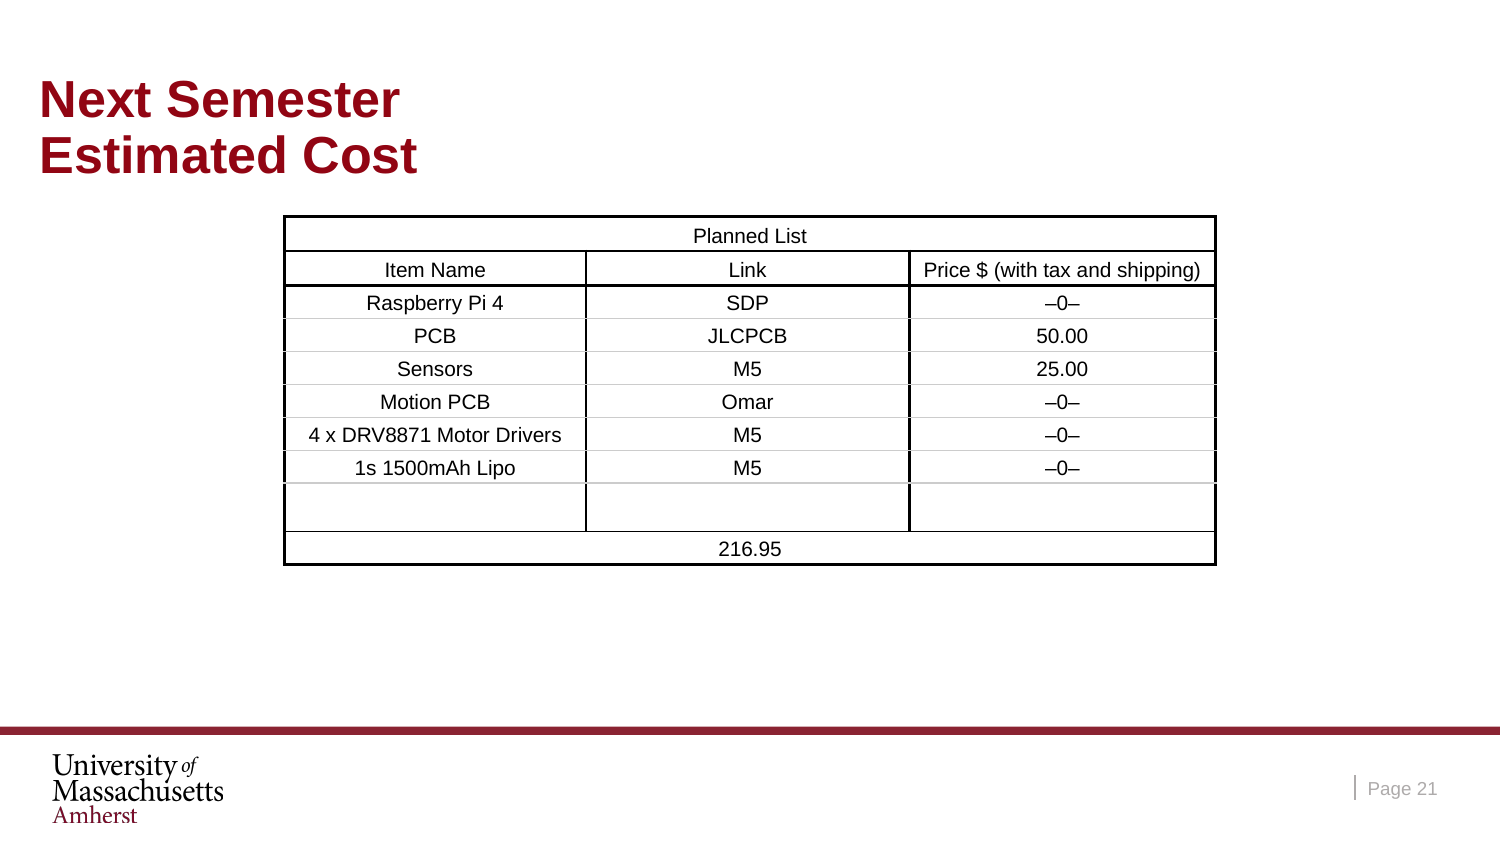

# Next Semester Estimated Cost
| Planned List |  |  |
| --- | --- | --- |
| Item Name | Link | Price $ (with tax and shipping) |
| Raspberry Pi 4 | SDP | –0– |
| PCB | JLCPCB | 50.00 |
| Sensors | M5 | 25.00 |
| Motion PCB | Omar | –0– |
| 4 x DRV8871 Motor Drivers | M5 | –0– |
| 1s 1500mAh Lipo | M5 | –0– |
|  |  |  |
| 216.95 |  |  |

Page 21